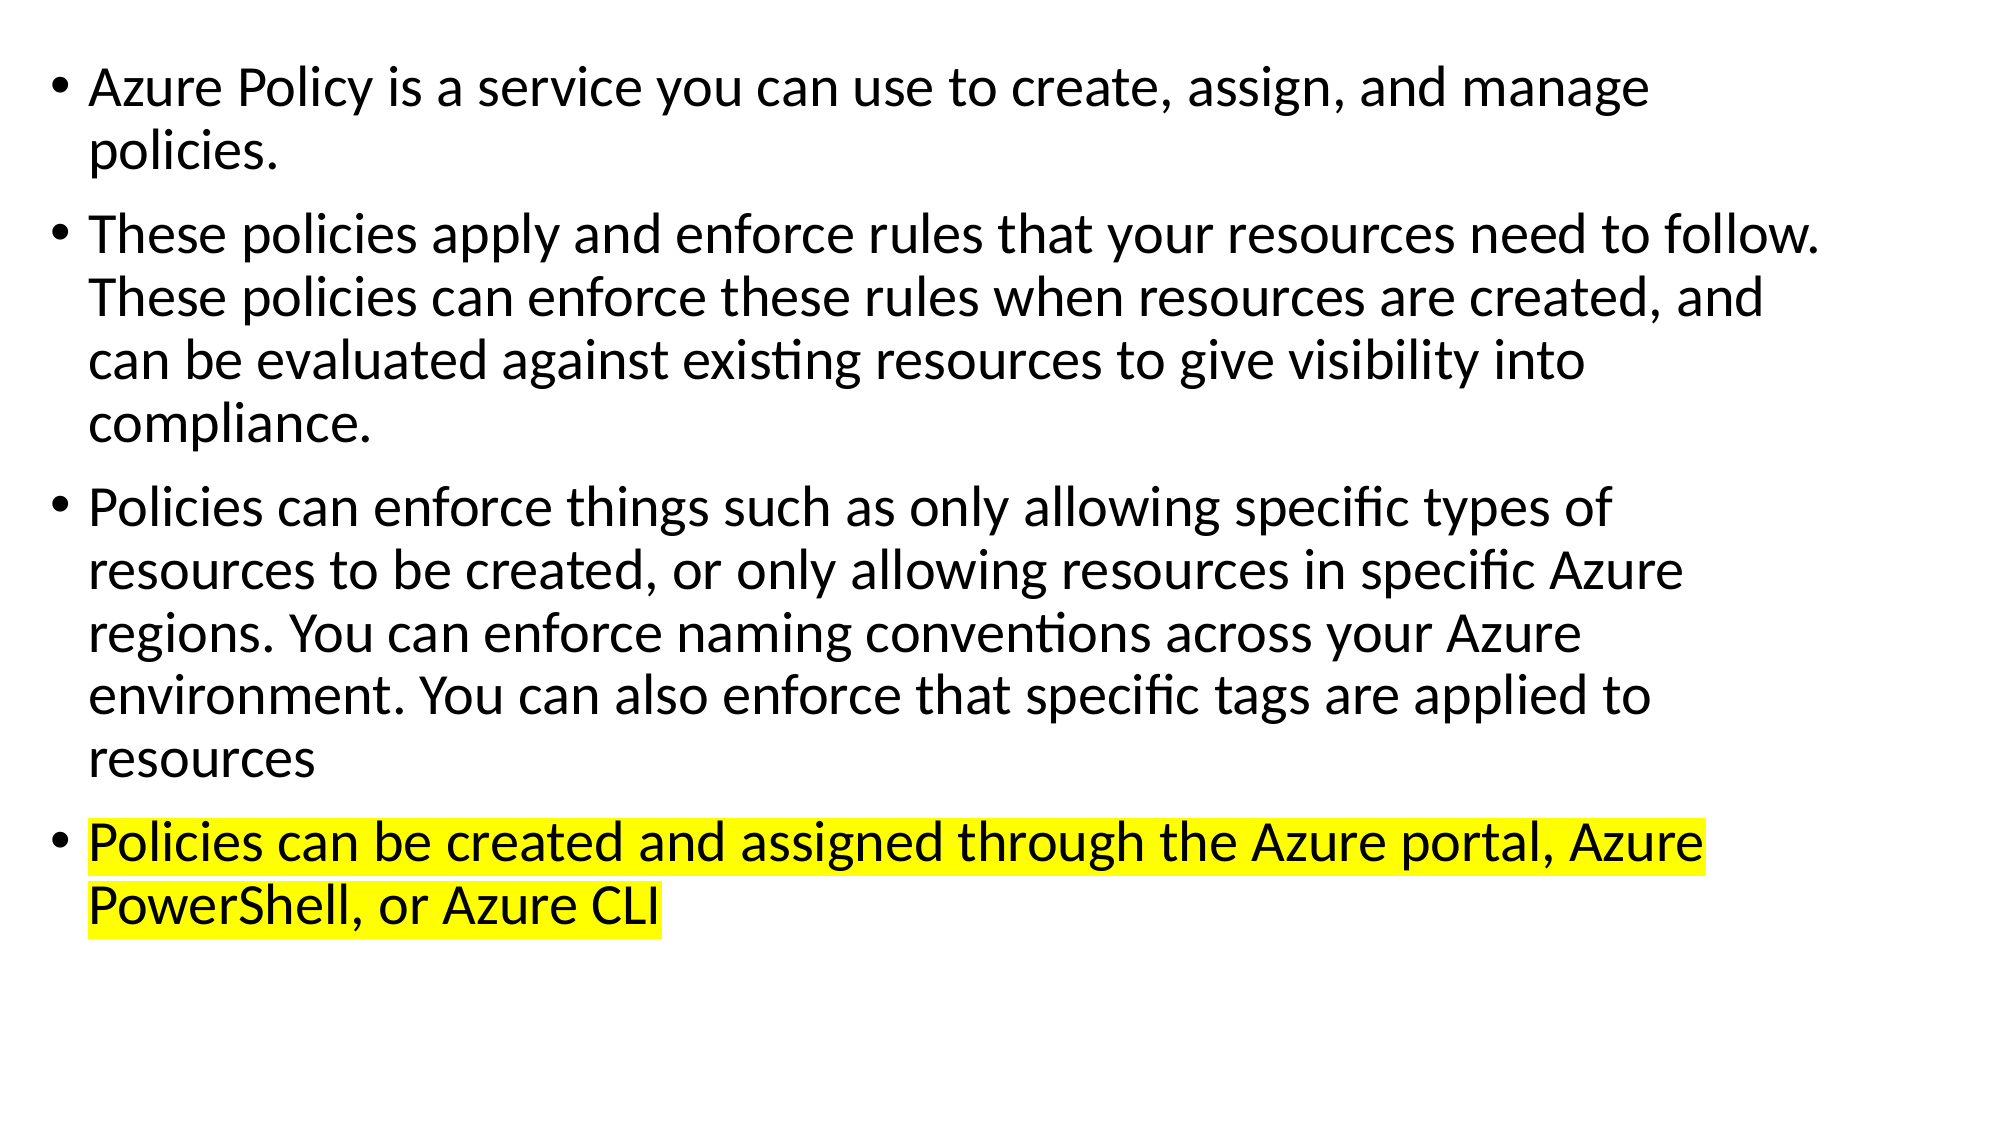

Azure Policy is a service you can use to create, assign, and manage policies.
These policies apply and enforce rules that your resources need to follow. These policies can enforce these rules when resources are created, and can be evaluated against existing resources to give visibility into compliance.
Policies can enforce things such as only allowing specific types of resources to be created, or only allowing resources in specific Azure regions. You can enforce naming conventions across your Azure environment. You can also enforce that specific tags are applied to resources
Policies can be created and assigned through the Azure portal, Azure PowerShell, or Azure CLI